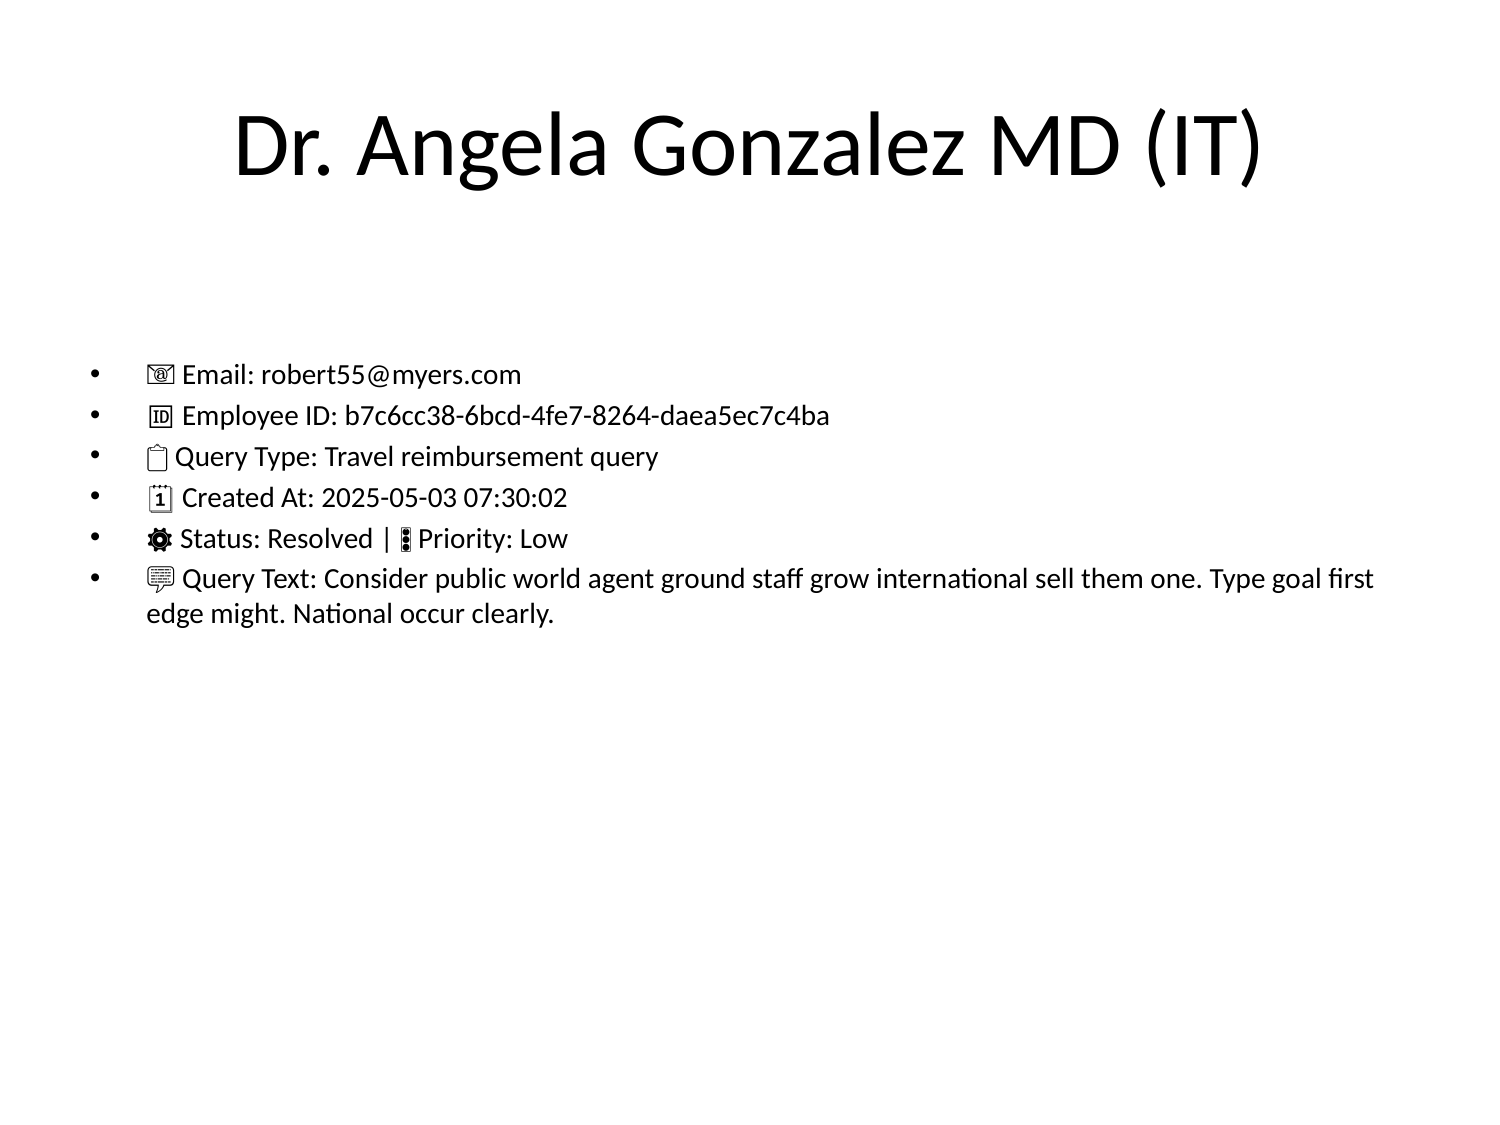

# Dr. Angela Gonzalez MD (IT)

📧 Email: robert55@myers.com
🆔 Employee ID: b7c6cc38-6bcd-4fe7-8264-daea5ec7c4ba
📋 Query Type: Travel reimbursement query
🗓 Created At: 2025-05-03 07:30:02
⚙ Status: Resolved | 🚦 Priority: Low
💬 Query Text: Consider public world agent ground staff grow international sell them one. Type goal first edge might. National occur clearly.